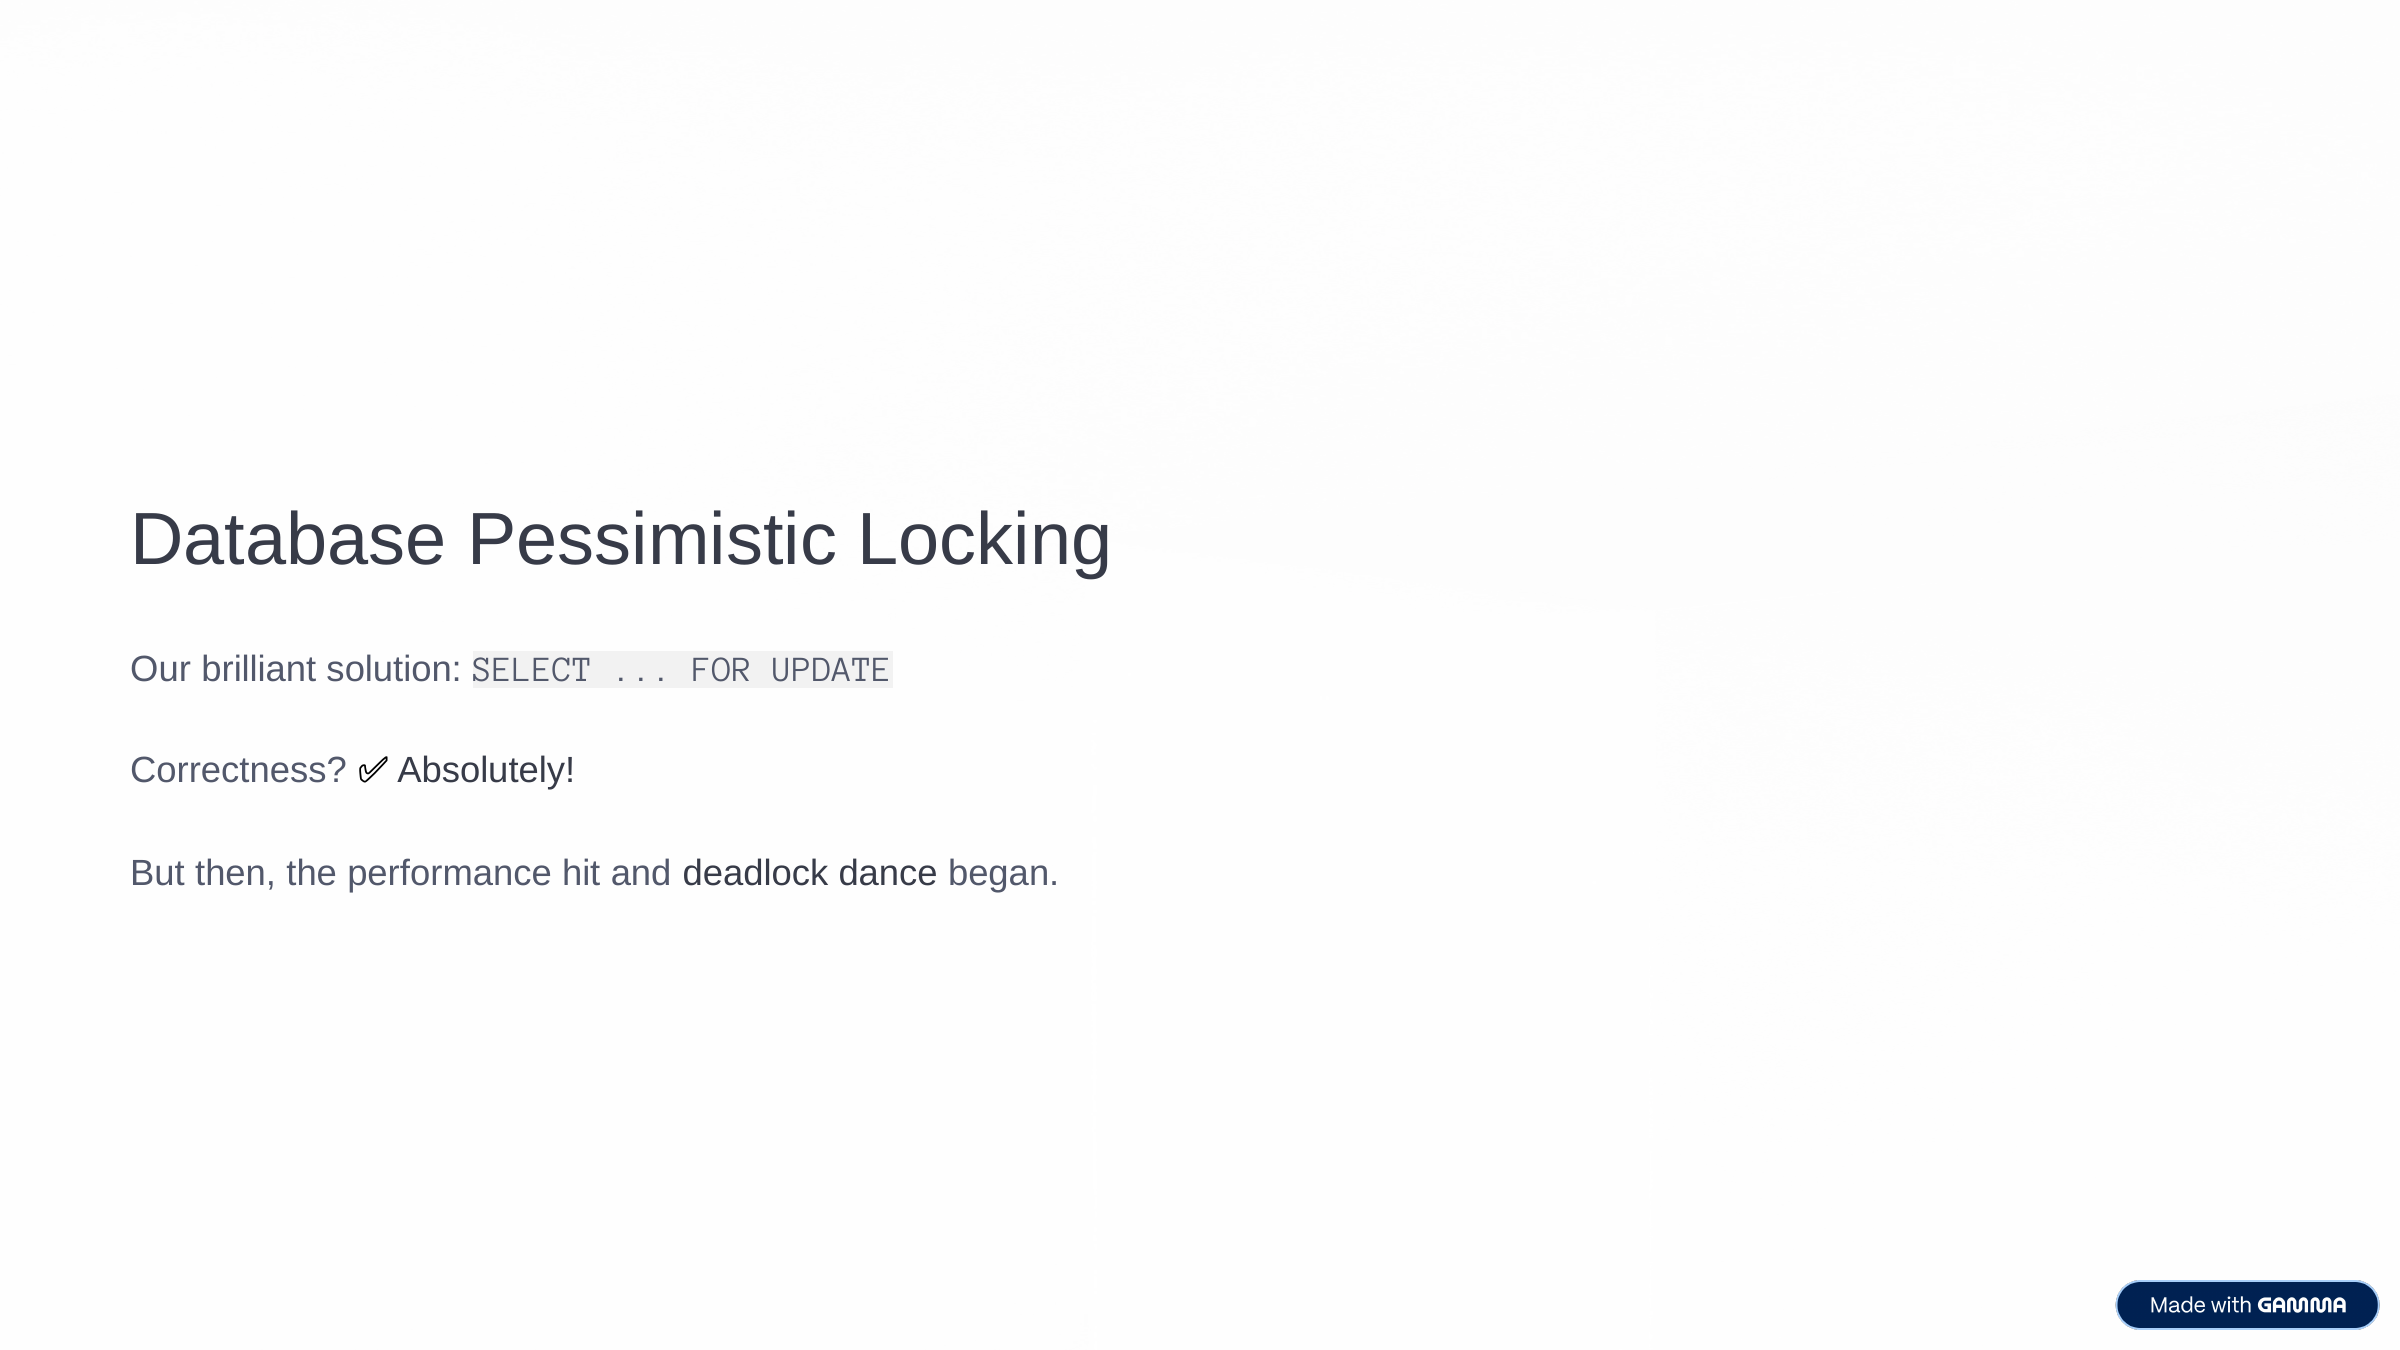

Database Pessimistic Locking
Our brilliant solution: SELECT ... FOR UPDATE
Correctness? ✅ Absolutely!
But then, the performance hit and deadlock dance began.